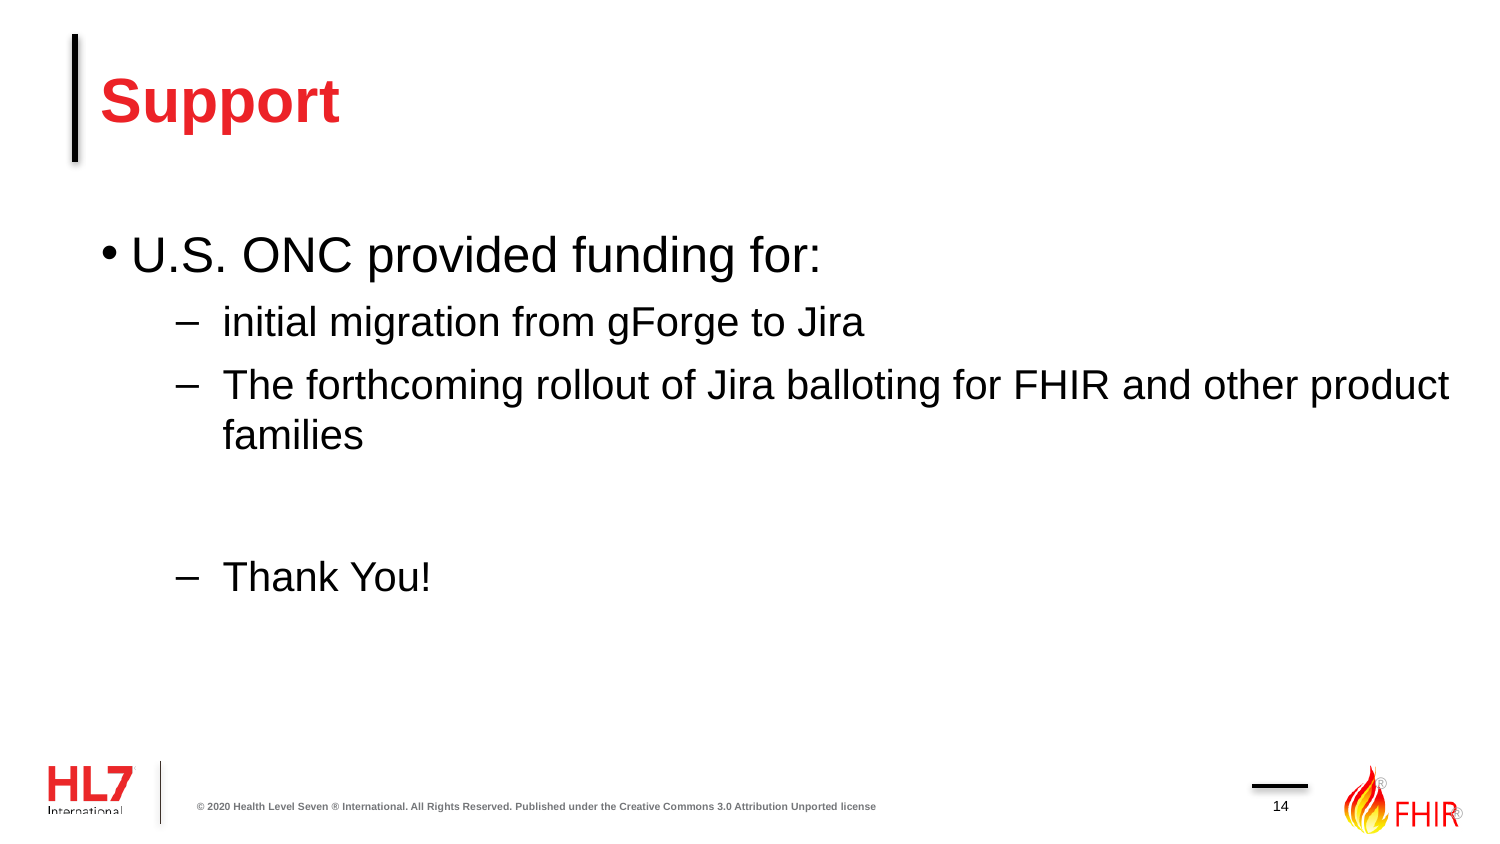

# Support
U.S. ONC provided funding for:
initial migration from gForge to Jira
The forthcoming rollout of Jira balloting for FHIR and other product families

Thank You!
14
© 2020 Health Level Seven ® International. All Rights Reserved. Published under the Creative Commons 3.0 Attribution Unported license